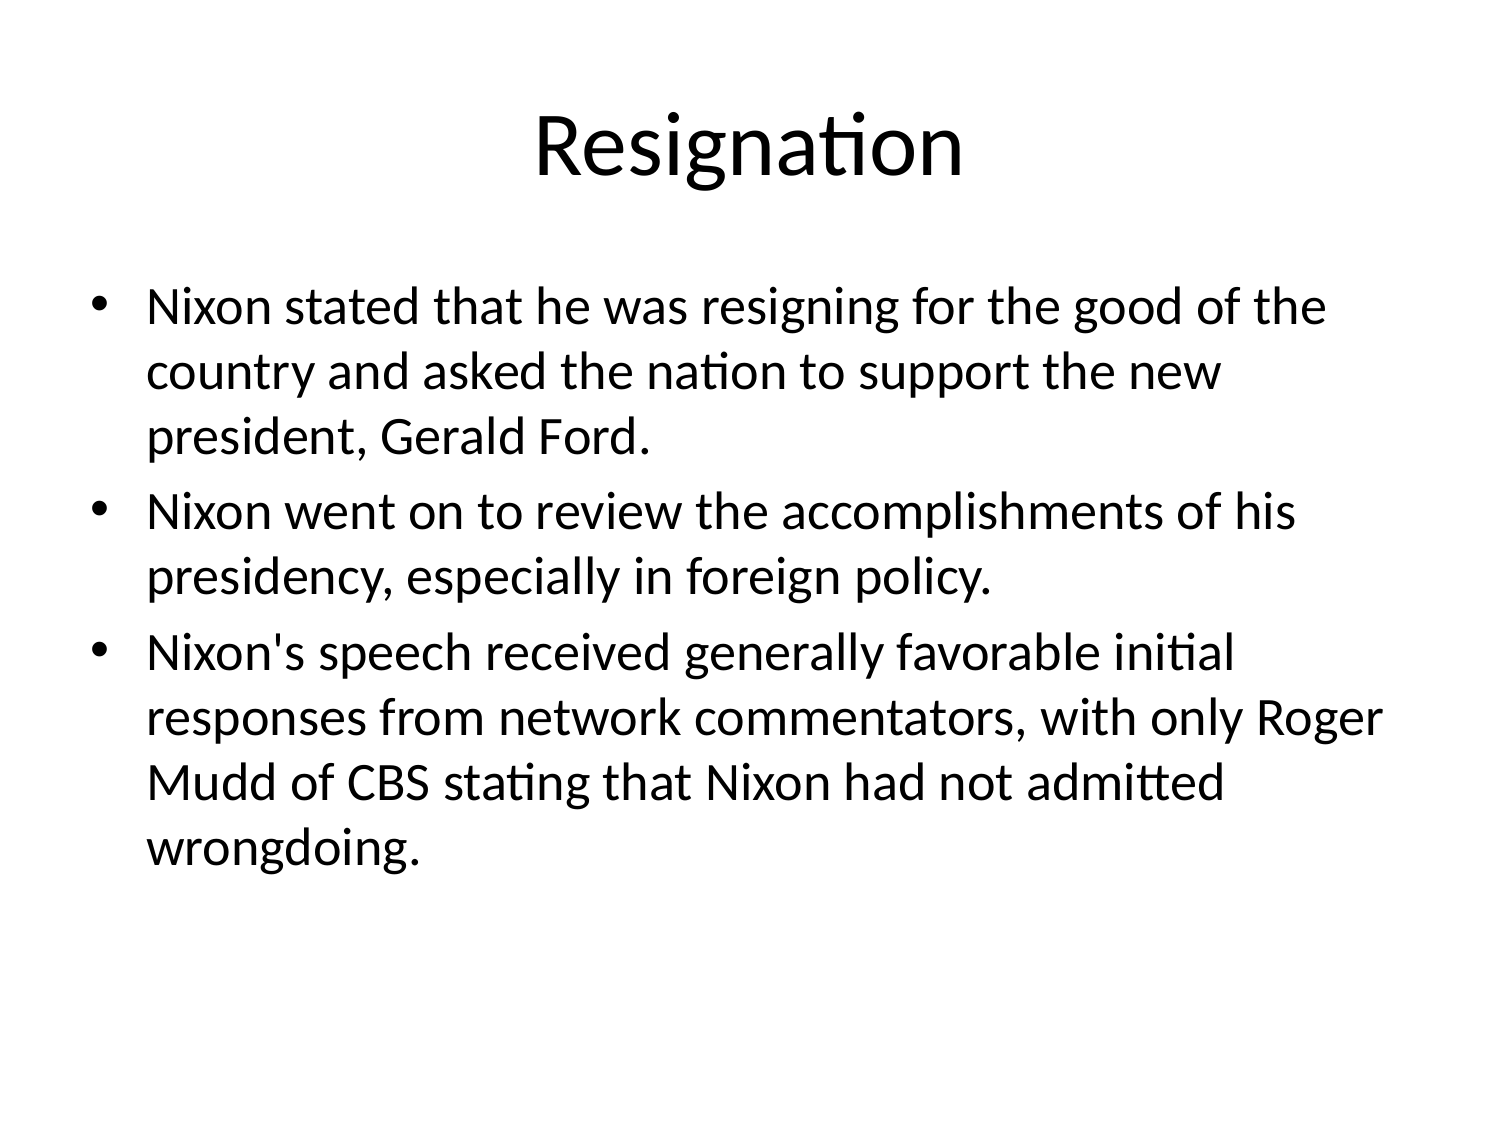

# Resignation
Nixon stated that he was resigning for the good of the country and asked the nation to support the new president, Gerald Ford.
Nixon went on to review the accomplishments of his presidency, especially in foreign policy.
Nixon's speech received generally favorable initial responses from network commentators, with only Roger Mudd of CBS stating that Nixon had not admitted wrongdoing.